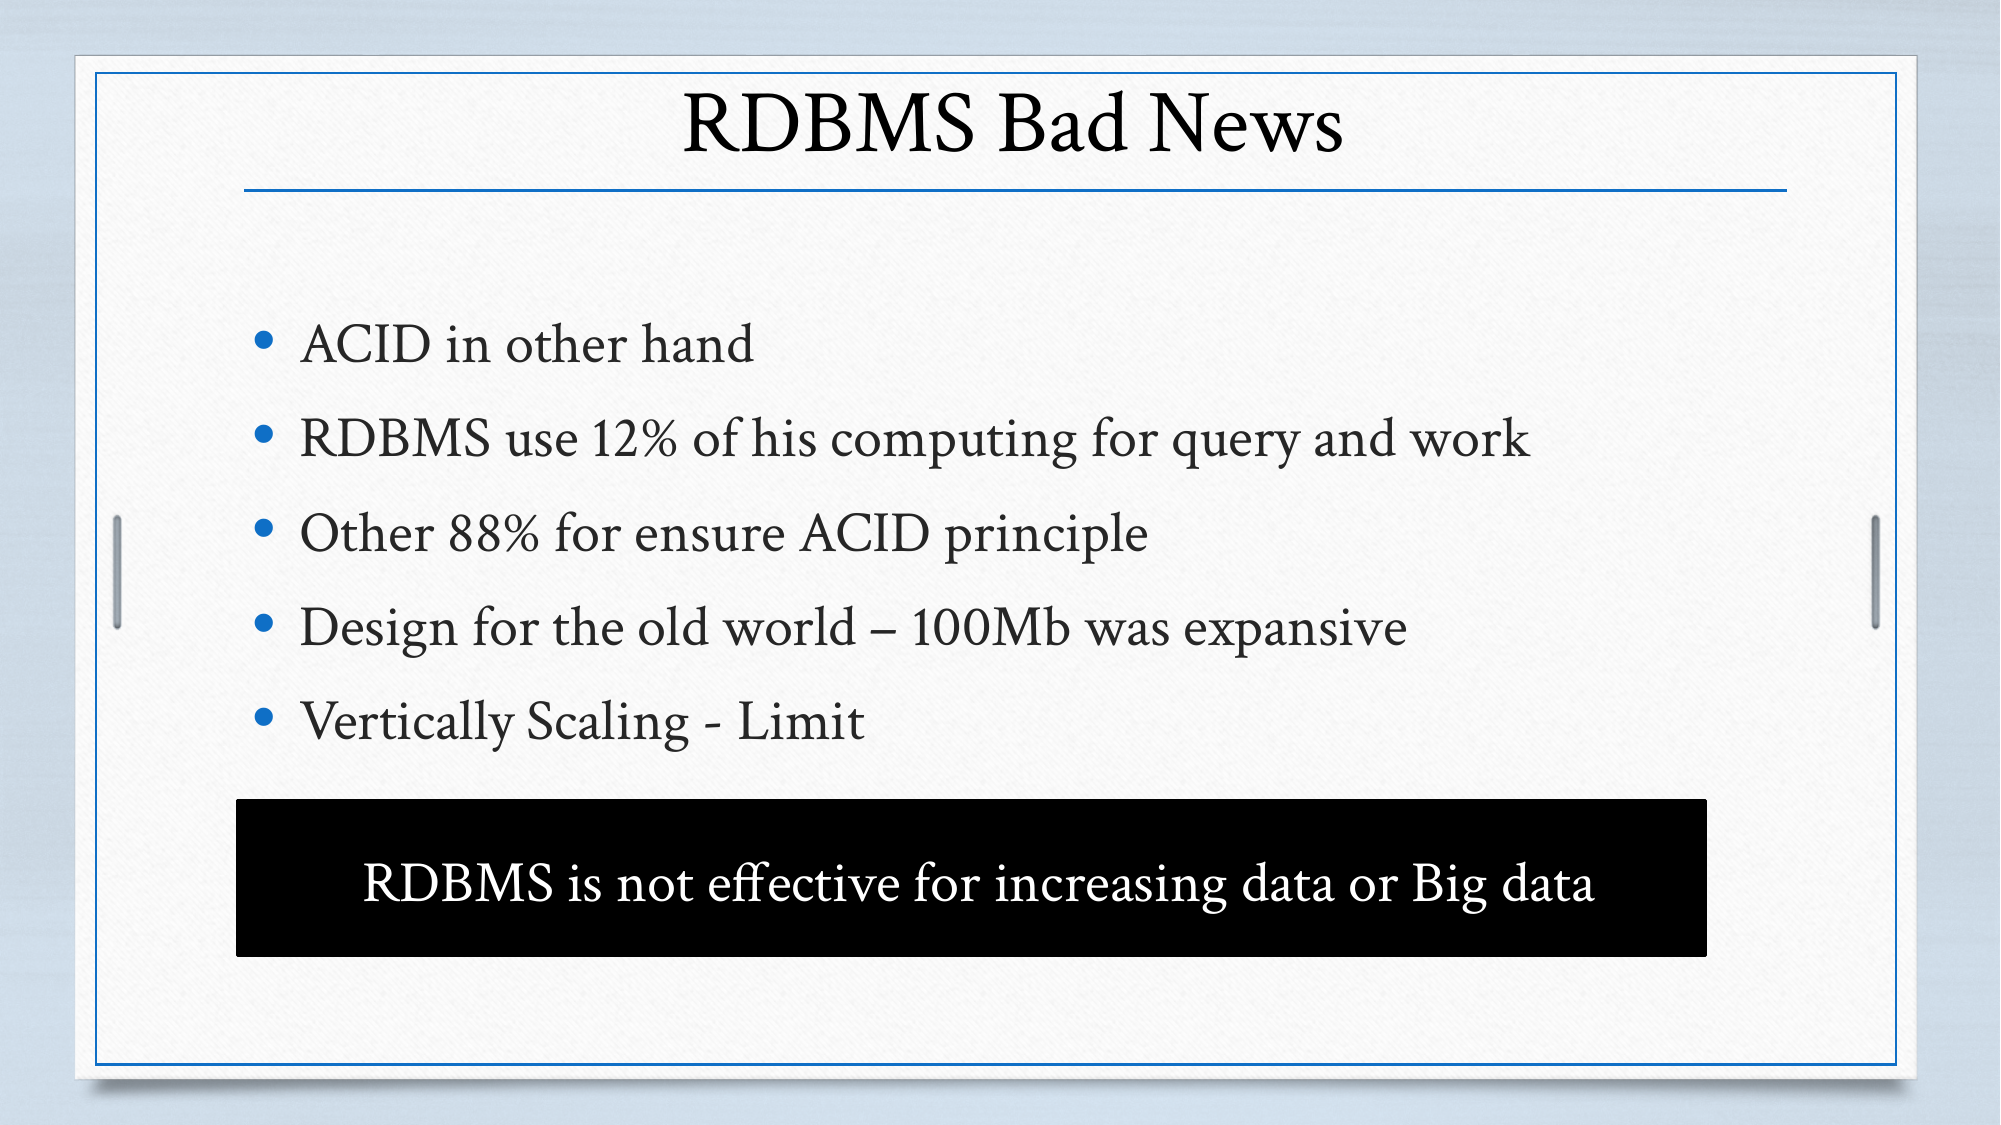

# RDBMS Bad News

ACID in other hand
RDBMS use 12% of his computing for query and work
Other 88% for ensure ACID principle
Design for the old world – 100Mb was expansive
Vertically Scaling - Limit

RDBMS is not effective for increasing data or Big data